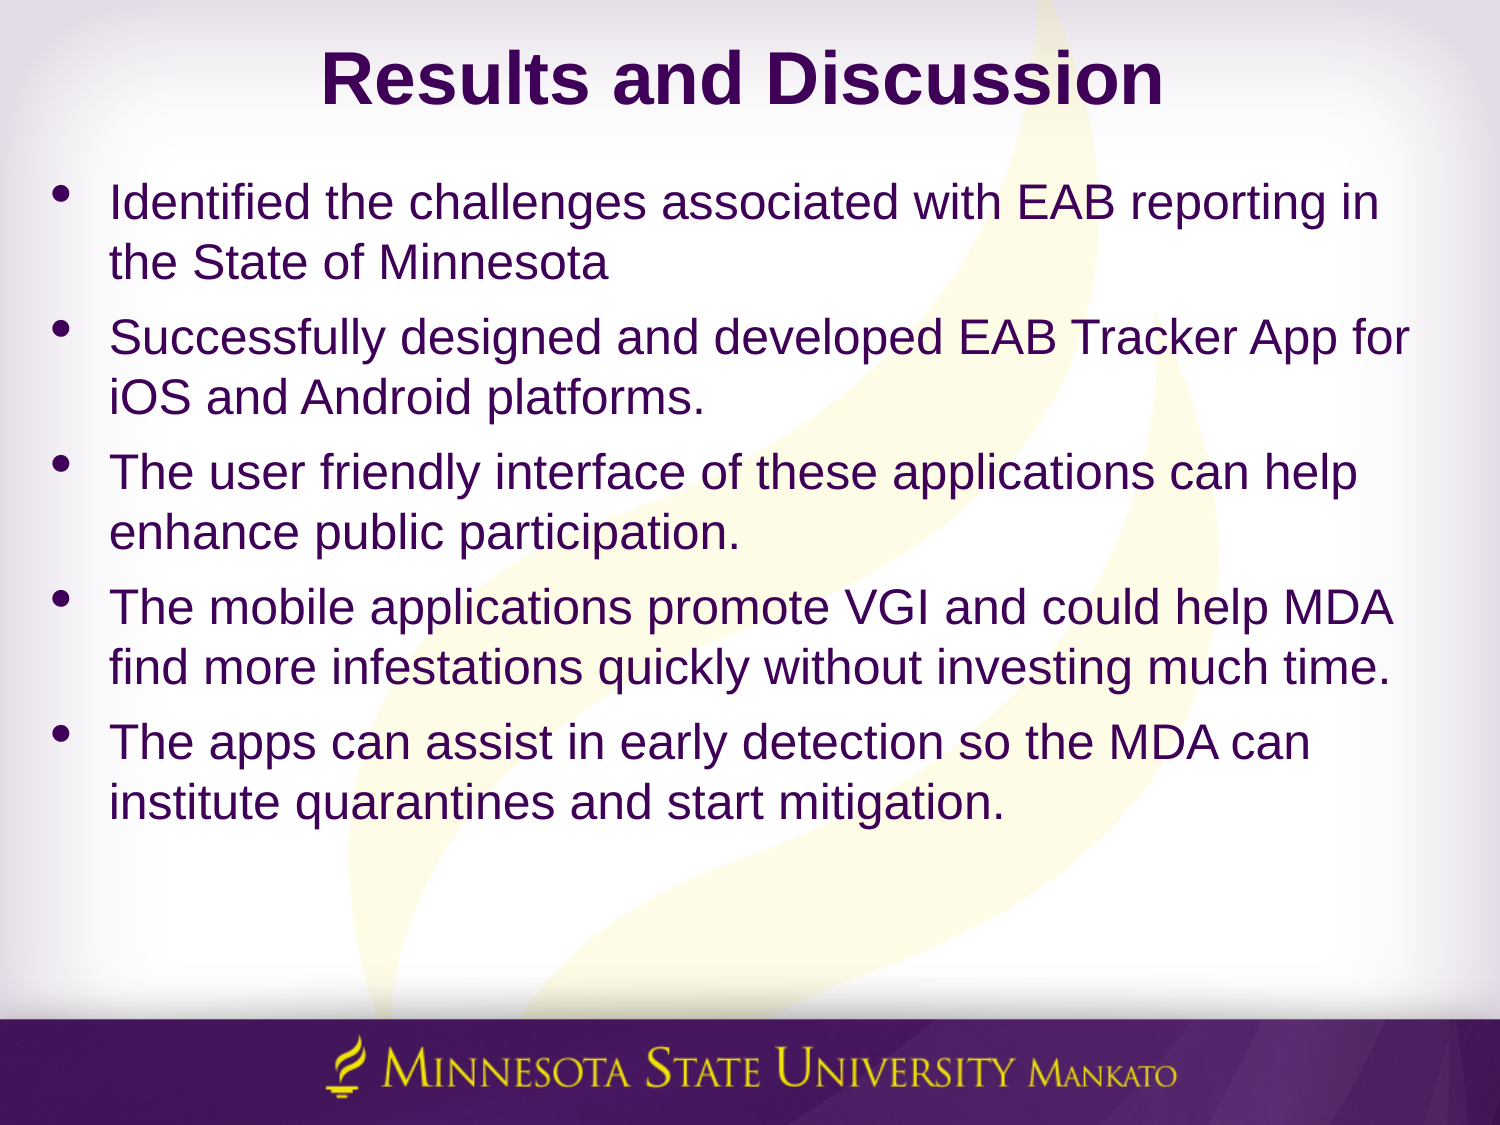

# Results and Discussion
Identified the challenges associated with EAB reporting in the State of Minnesota
Successfully designed and developed EAB Tracker App for iOS and Android platforms.
The user friendly interface of these applications can help enhance public participation.
The mobile applications promote VGI and could help MDA find more infestations quickly without investing much time.
The apps can assist in early detection so the MDA can institute quarantines and start mitigation.